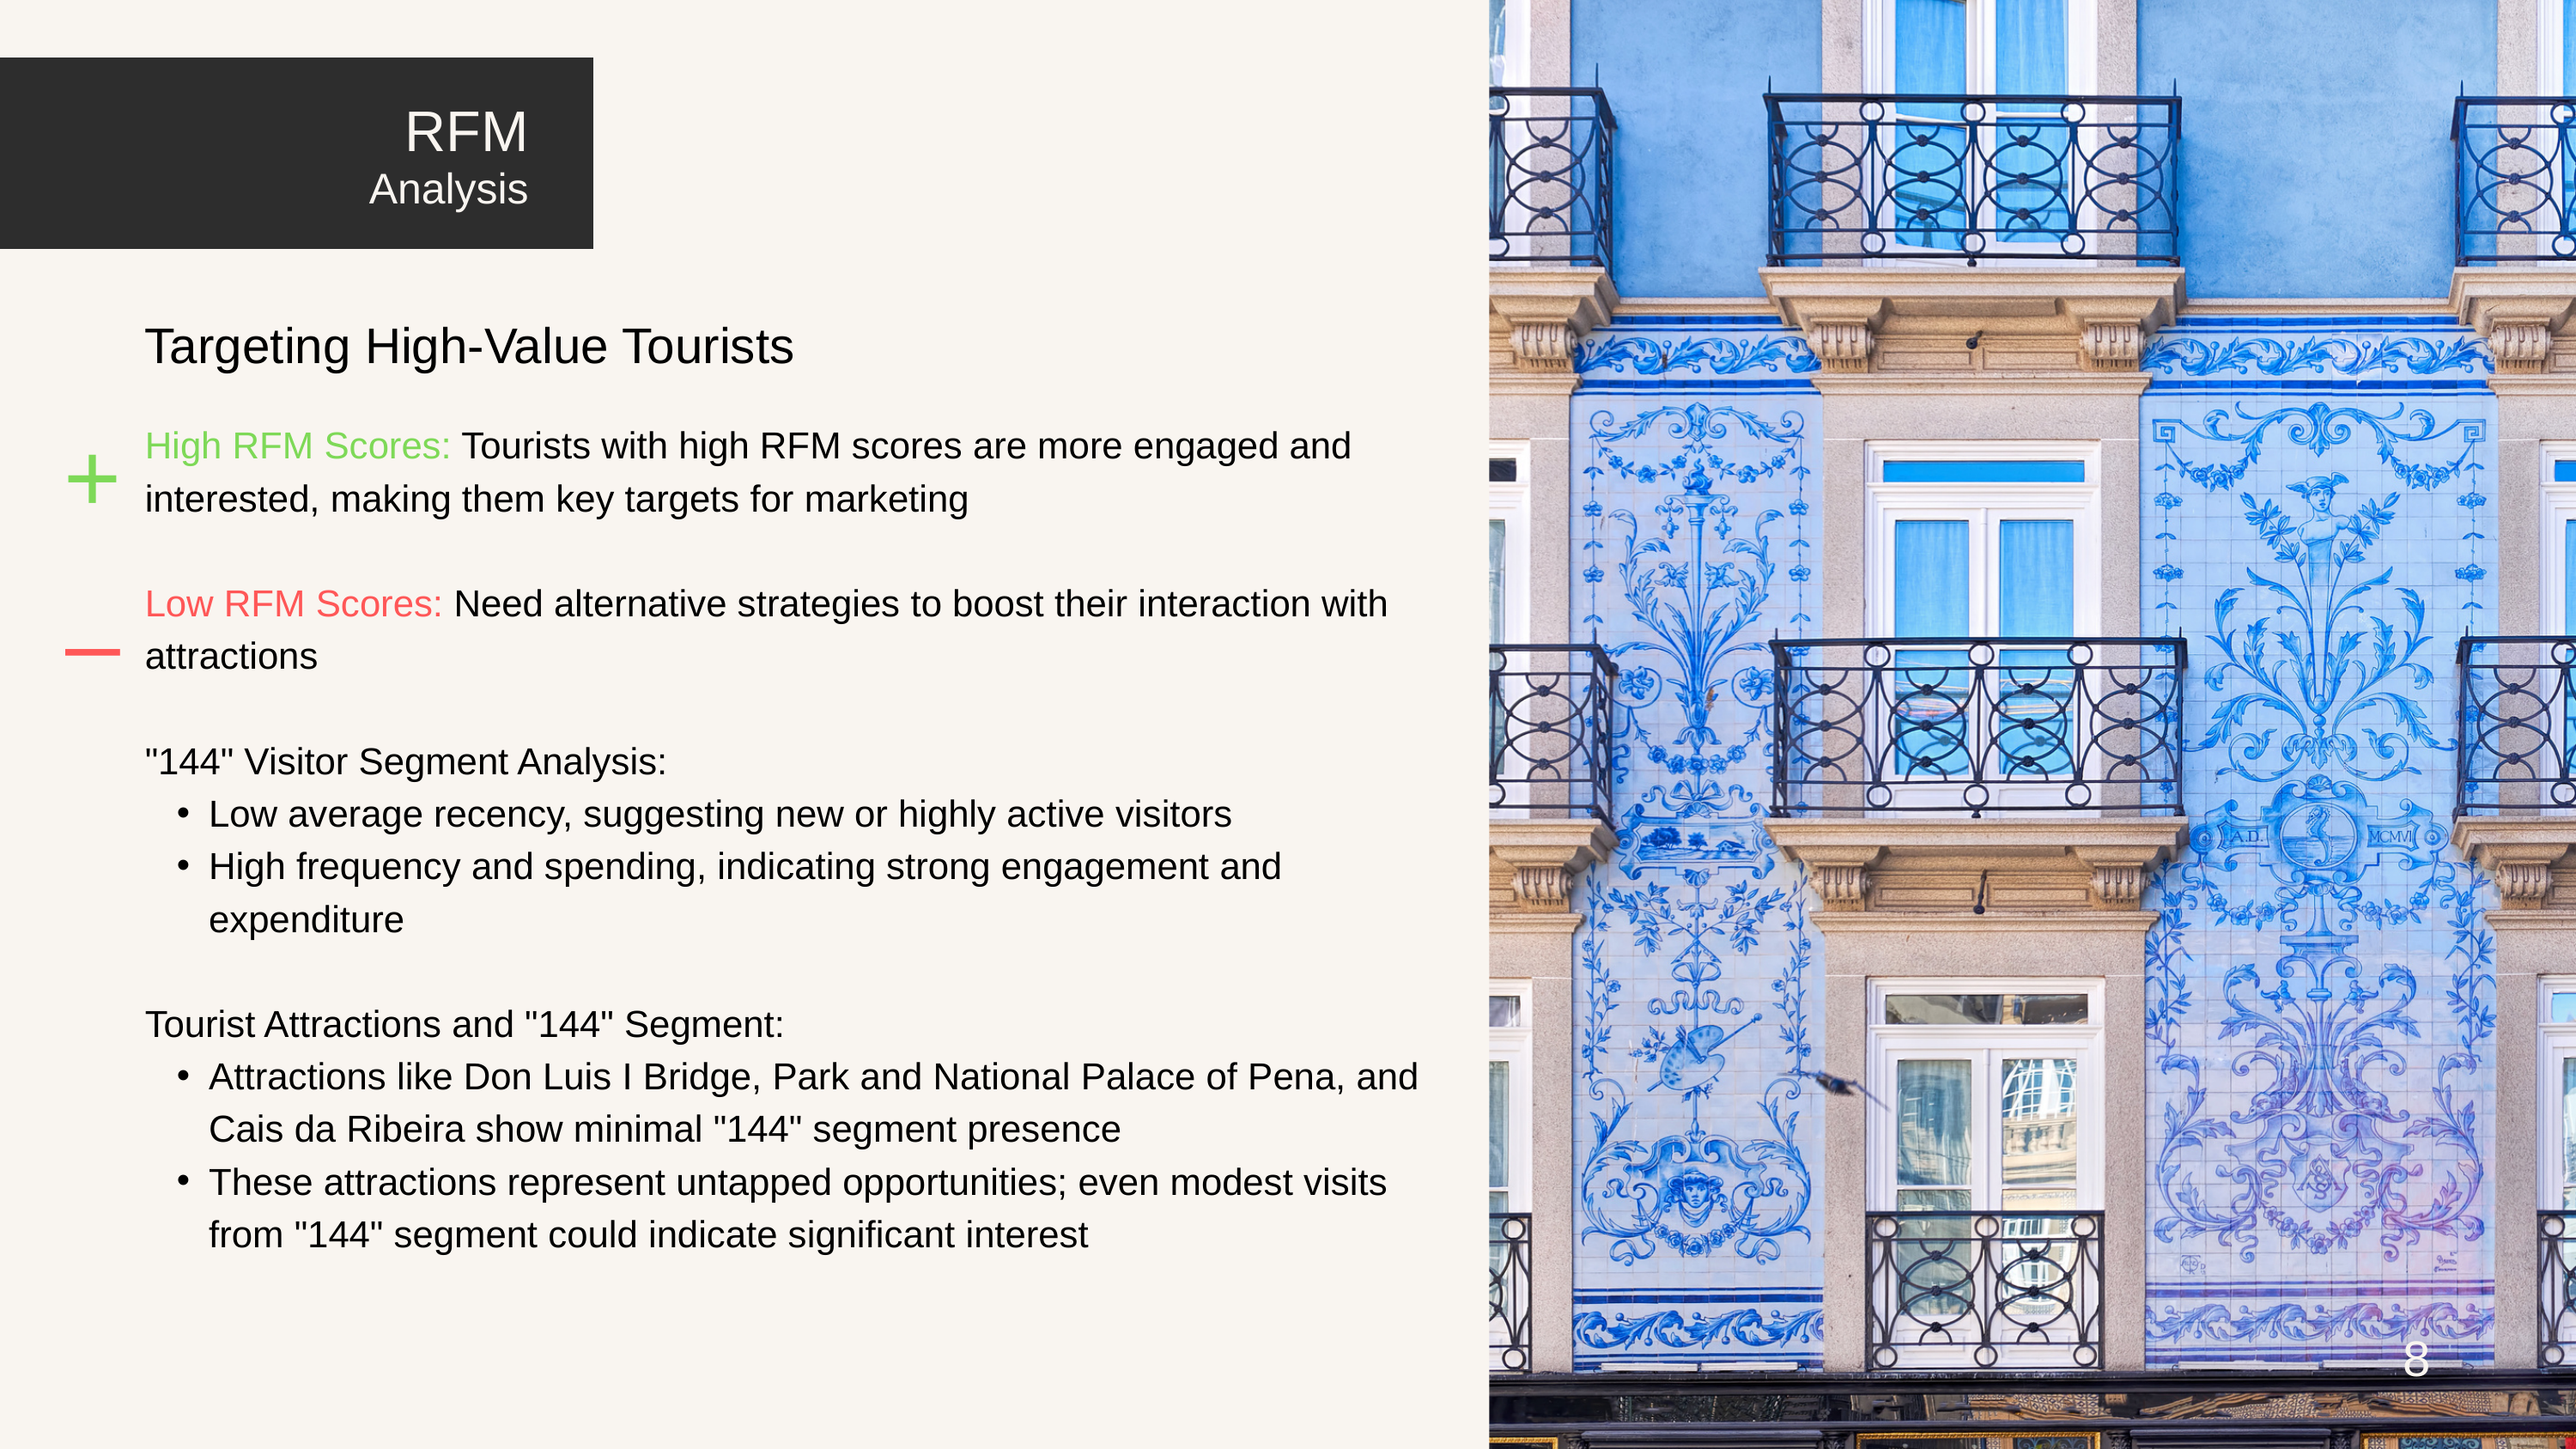

RFM
Analysis
Targeting High-Value Tourists

High RFM Scores: Tourists with high RFM scores are more engaged and interested, making them key targets for marketing

Low RFM Scores: Need alternative strategies to boost their interaction with attractions

"144" Visitor Segment Analysis:
Low average recency, suggesting new or highly active visitors
High frequency and spending, indicating strong engagement and expenditure

Tourist Attractions and "144" Segment:
Attractions like Don Luis I Bridge, Park and National Palace of Pena, and Cais da Ribeira show minimal "144" segment presence
These attractions represent untapped opportunities; even modest visits from "144" segment could indicate significant interest
+
–
8